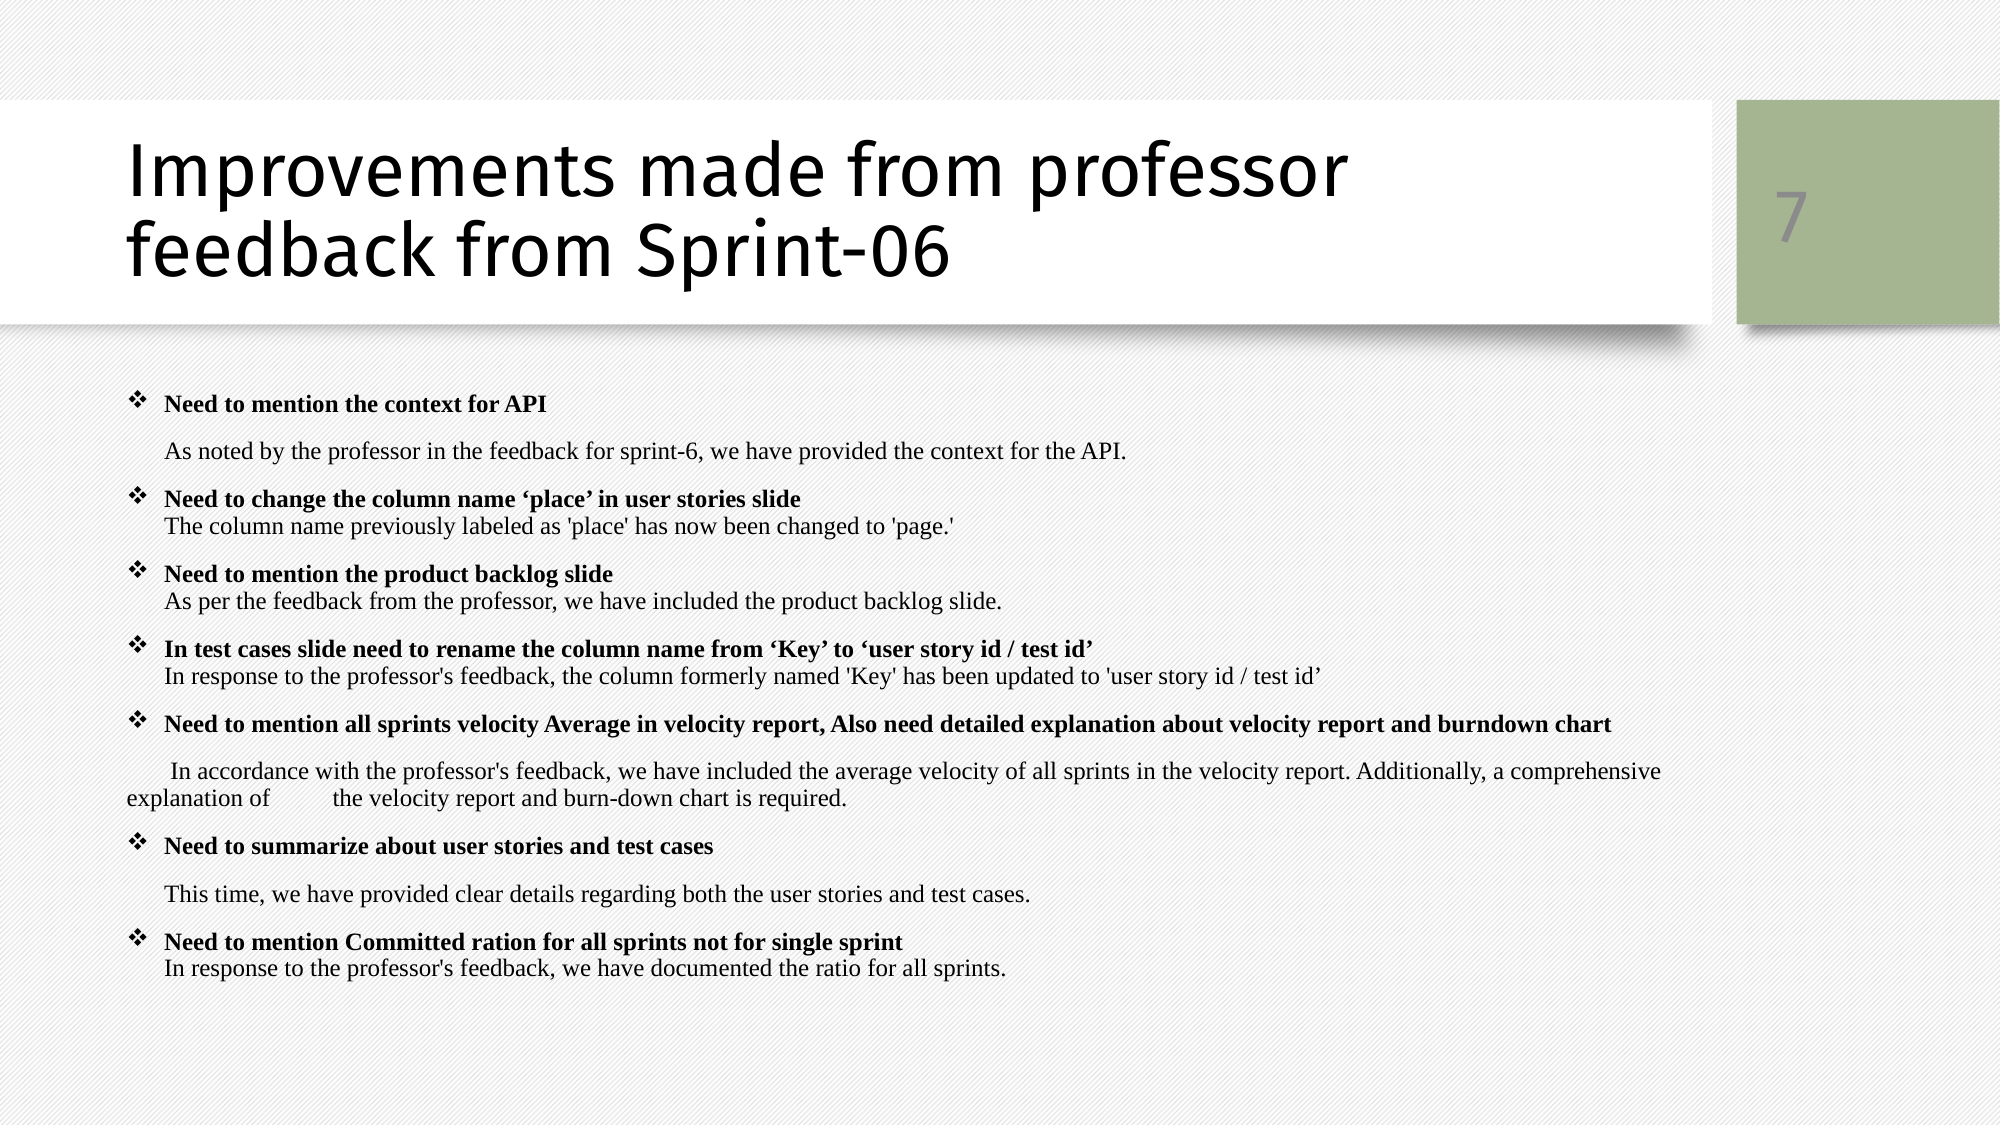

7
# Improvements made from professor feedback from Sprint-06
Need to mention the context for API
      As noted by the professor in the feedback for sprint-6, we have provided the context for the API.
Need to change the column name ‘place’ in user stories slide
The column name previously labeled as 'place' has now been changed to 'page.'
Need to mention the product backlog slide
As per the feedback from the professor, we have included the product backlog slide.
In test cases slide need to rename the column name from ‘Key’ to ‘user story id / test id’
In response to the professor's feedback, the column formerly named 'Key' has been updated to 'user story id / test id’
Need to mention all sprints velocity Average in velocity report, Also need detailed explanation about velocity report and burndown chart
       In accordance with the professor's feedback, we have included the average velocity of all sprints in the velocity report. Additionally, a comprehensive explanation of          the velocity report and burn-down chart is required.
Need to summarize about user stories and test cases
      This time, we have provided clear details regarding both the user stories and test cases.
Need to mention Committed ration for all sprints not for single sprint
In response to the professor's feedback, we have documented the ratio for all sprints.